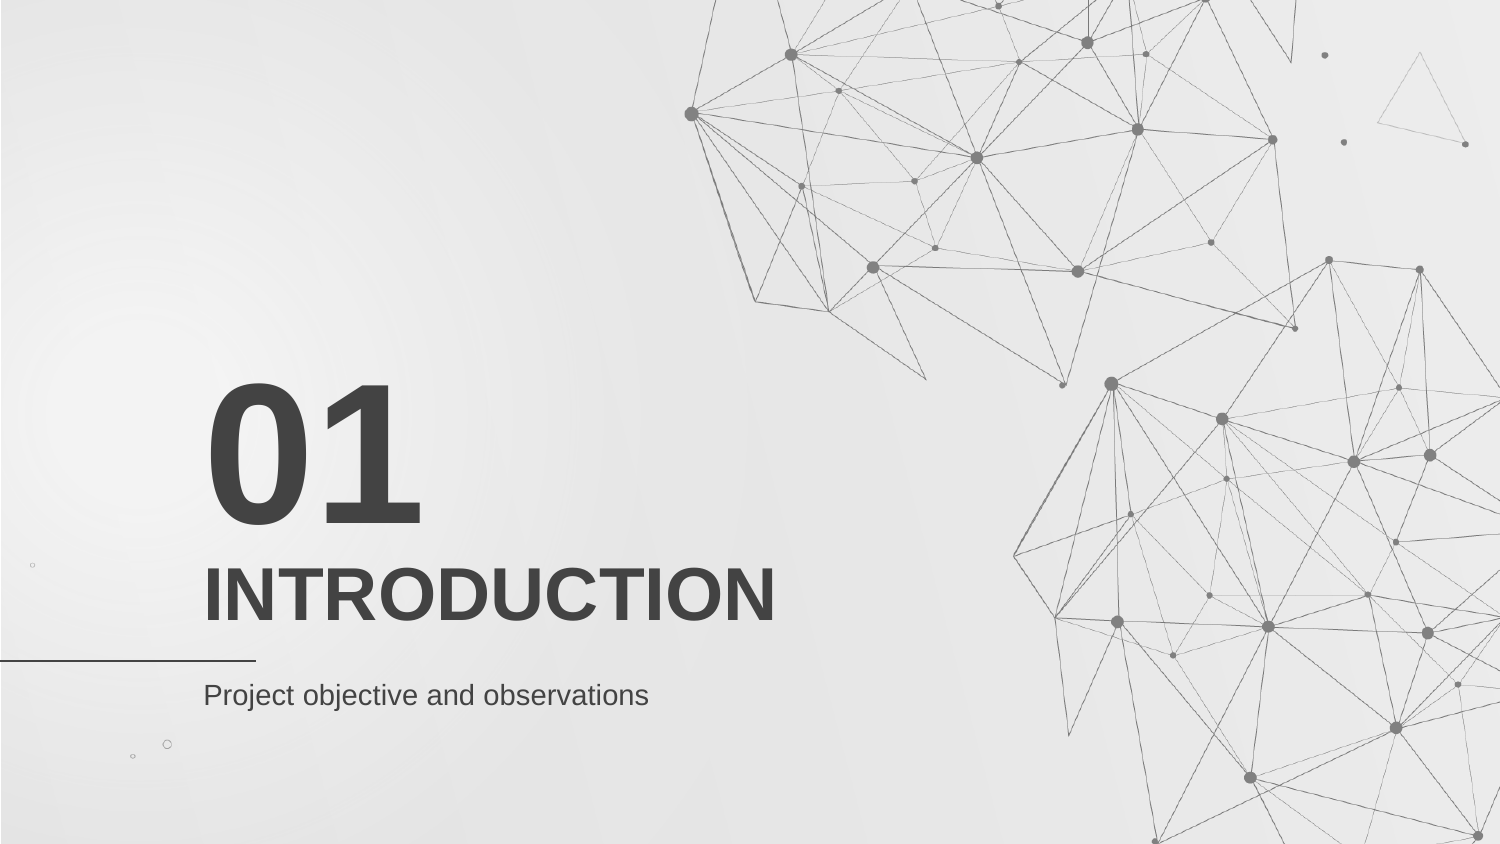

01
# INTRODUCTION
Project objective and observations